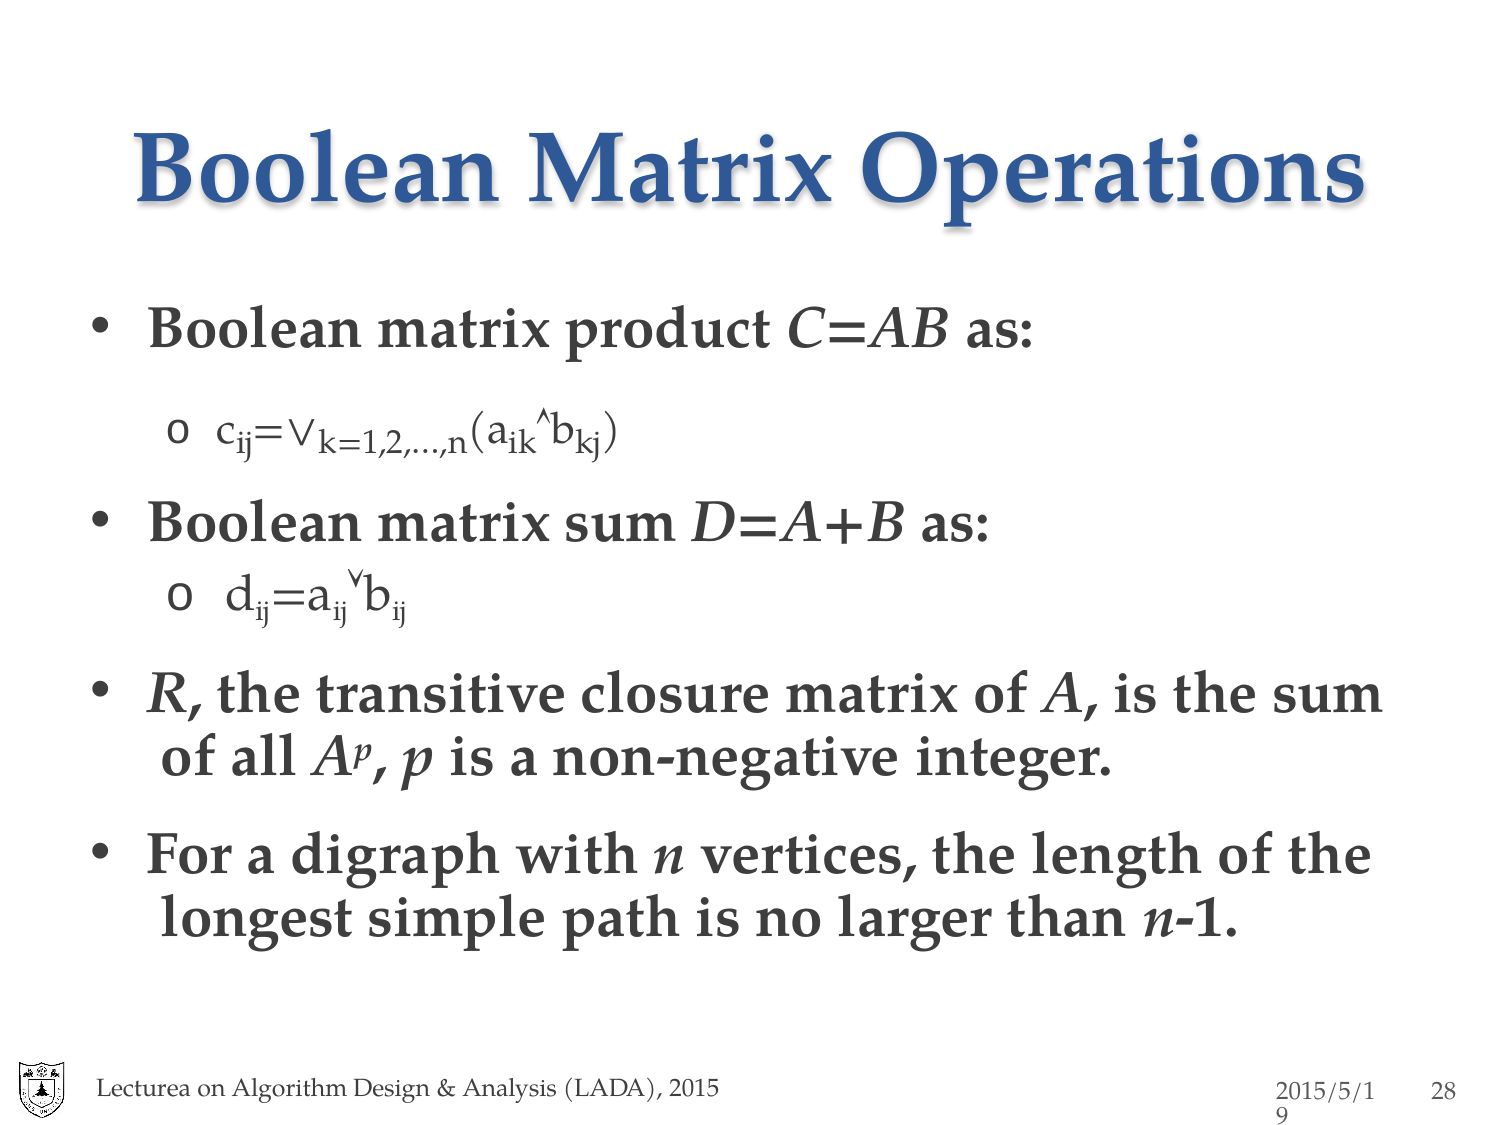

# Boolean Matrix Operations
Boolean matrix product C=AB as:
o cij=∨k=1,2,…,n(aik∧bkj)
Boolean matrix sum D=A+B as:
o dij=aij∨bij
R, the transitive closure matrix of A, is the sum  of all Ap, p is a non-negative integer.
For a digraph with n vertices, the length of the  longest simple path is no larger than n-1.
Lecturea on Algorithm Design & Analysis (LADA), 2015
2015/5/19
28